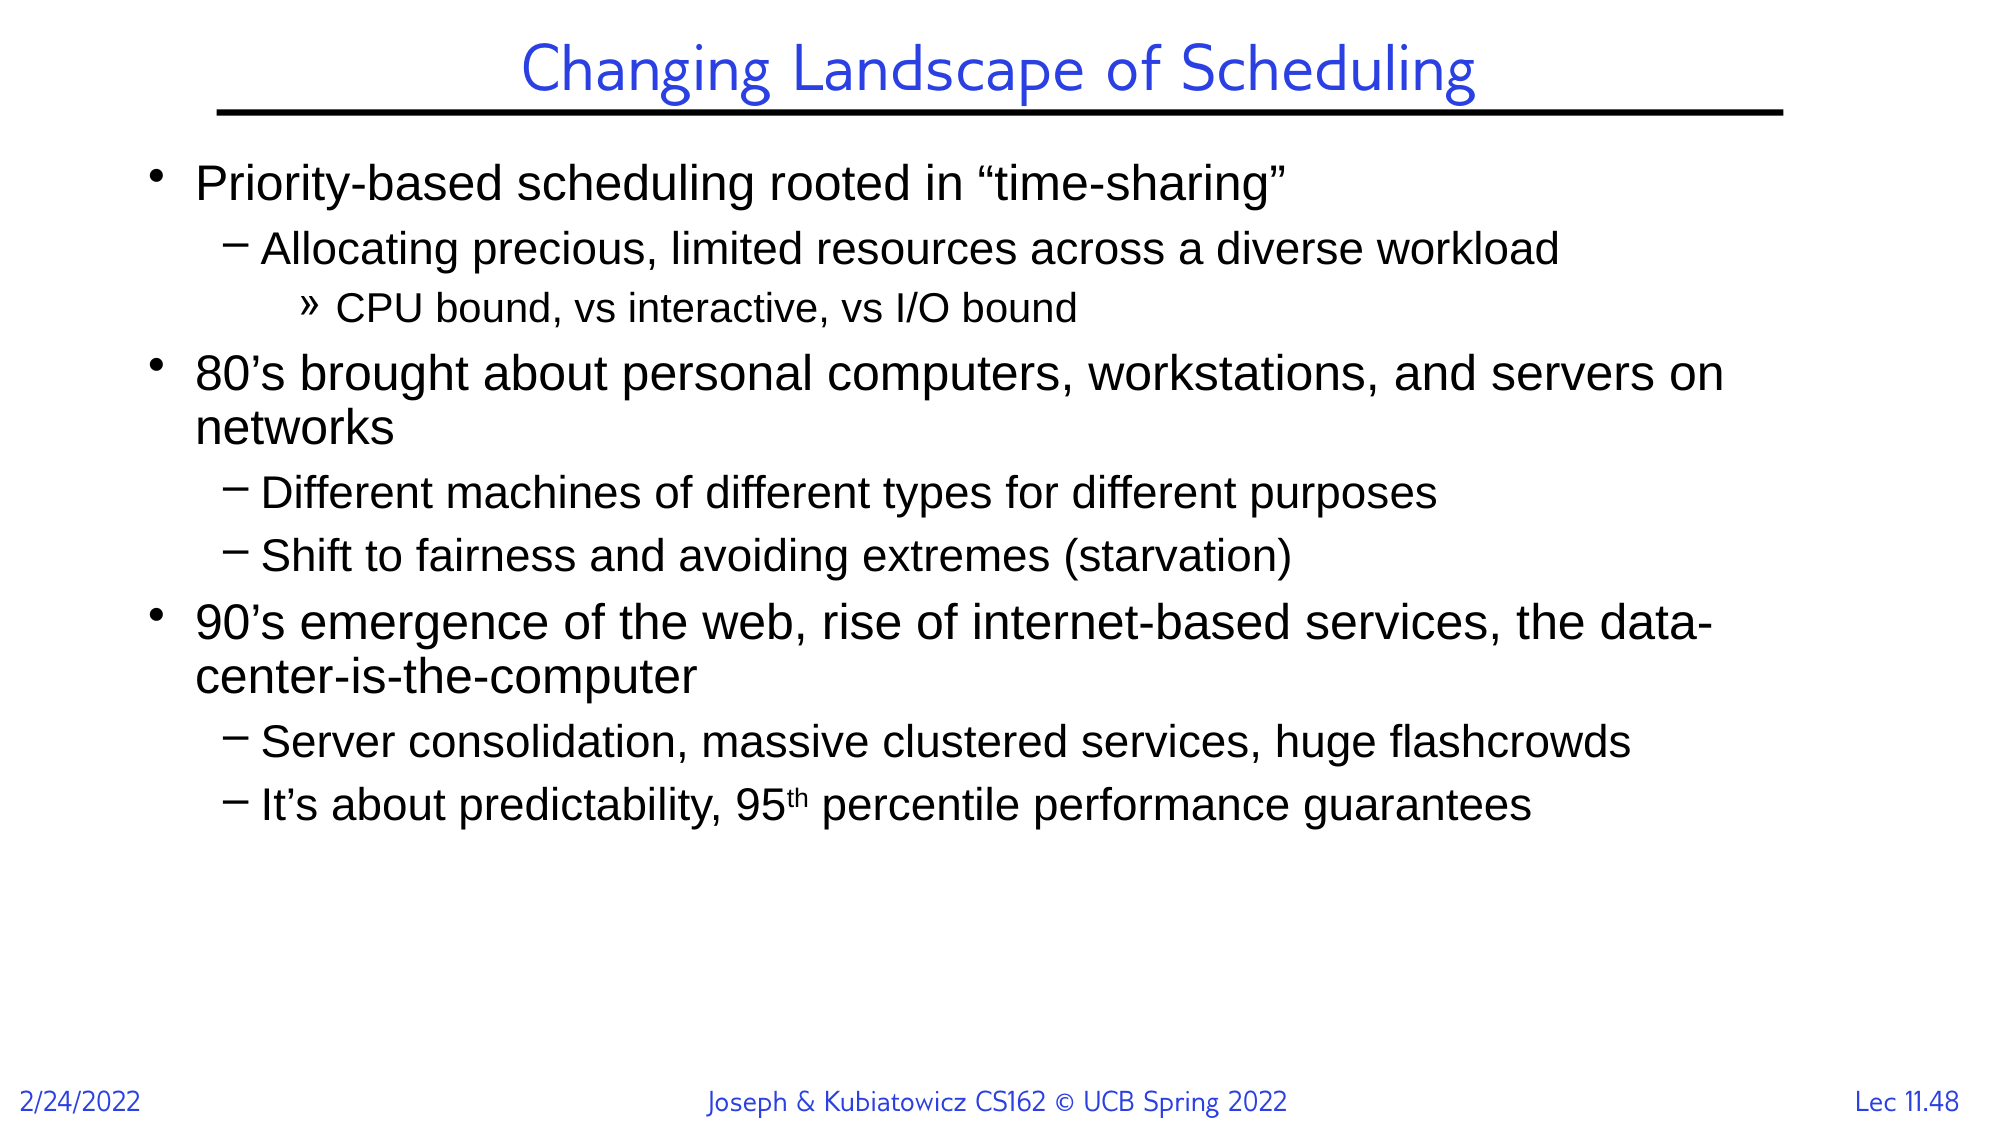

# Changing Landscape of Scheduling
Priority-based scheduling rooted in “time-sharing”
Allocating precious, limited resources across a diverse workload
CPU bound, vs interactive, vs I/O bound
80’s brought about personal computers, workstations, and servers on networks
Different machines of different types for different purposes
Shift to fairness and avoiding extremes (starvation)
90’s emergence of the web, rise of internet-based services, the data-center-is-the-computer
Server consolidation, massive clustered services, huge flashcrowds
It’s about predictability, 95th percentile performance guarantees